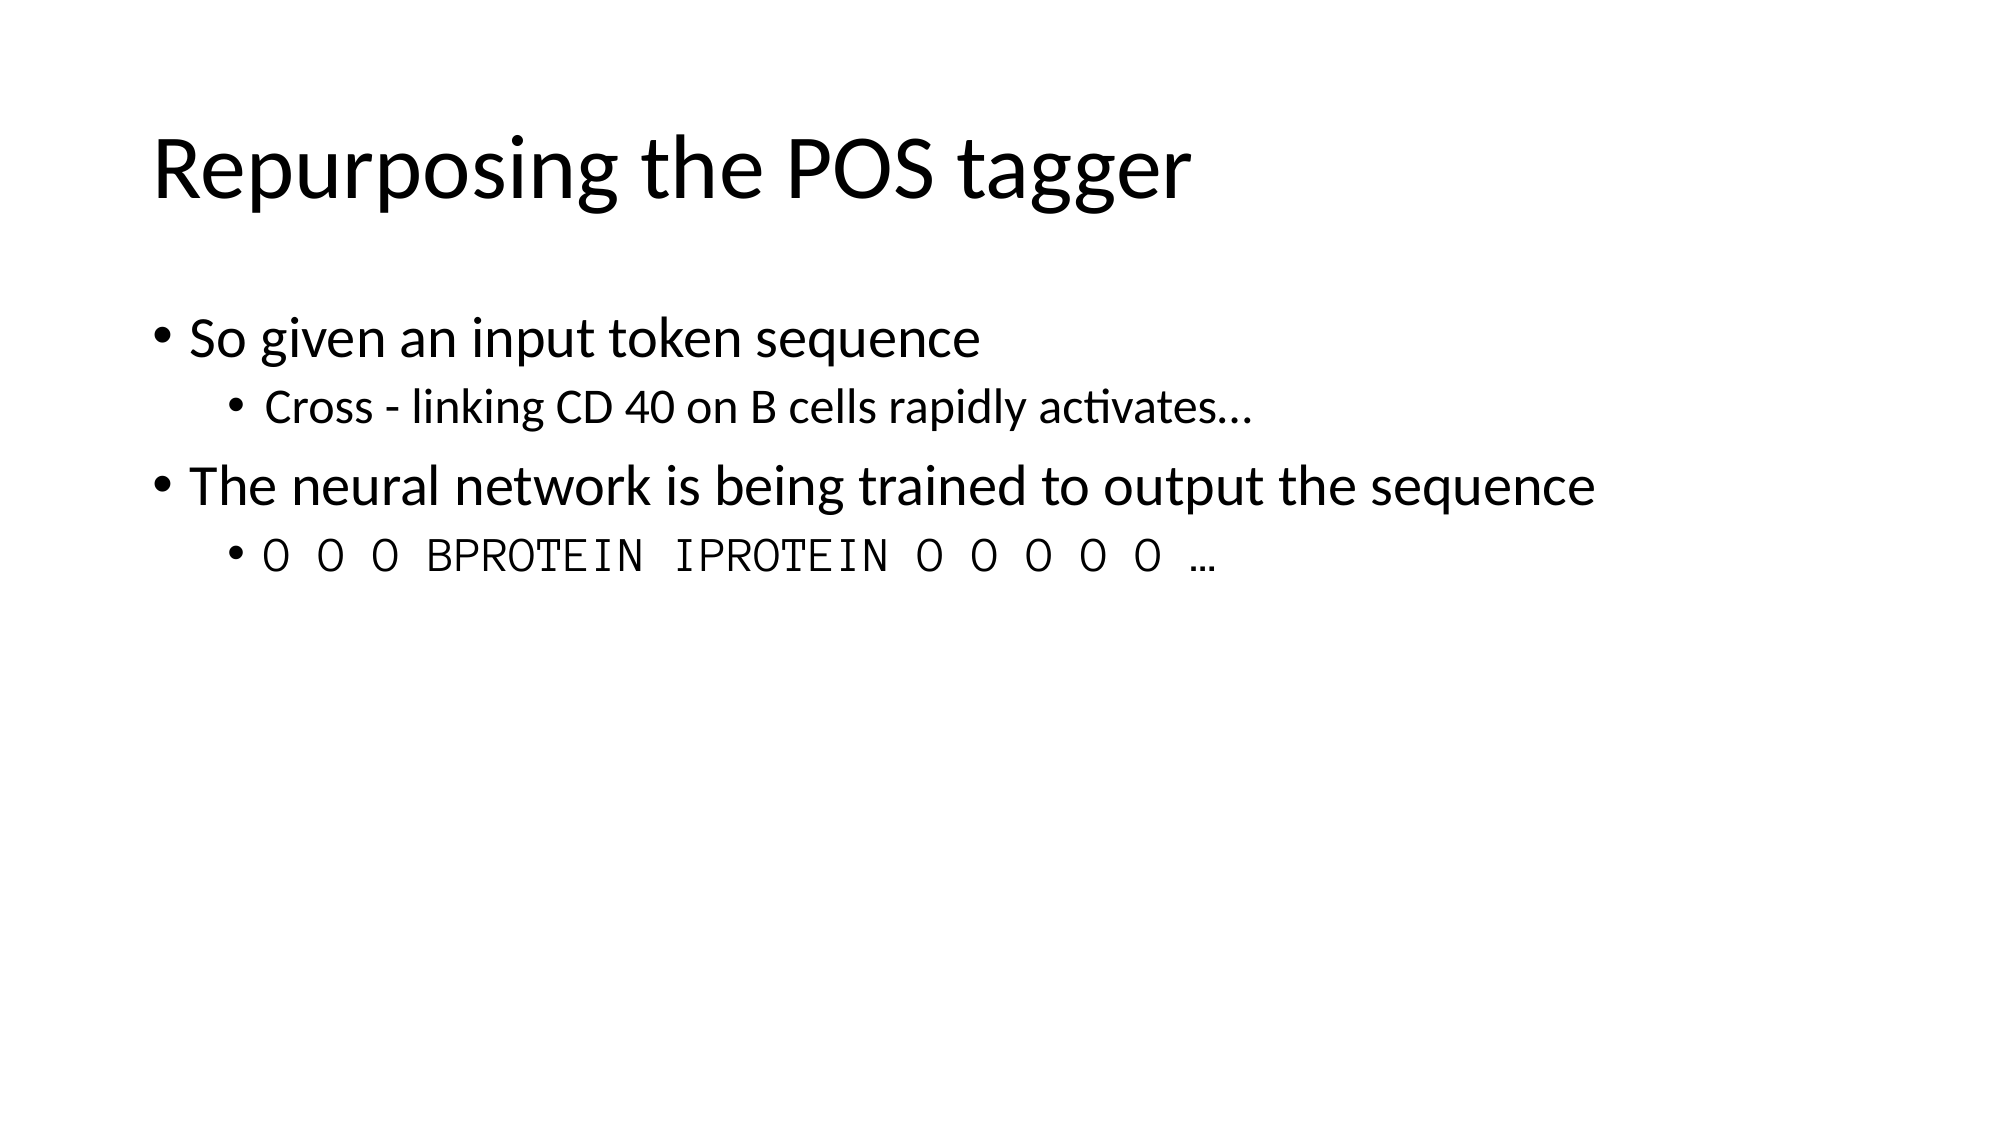

# Repurposing the POS tagger
So given an input token sequence
Cross - linking CD 40 on B cells rapidly activates…
The neural network is being trained to output the sequence
O O O BPROTEIN IPROTEIN O O O O O …